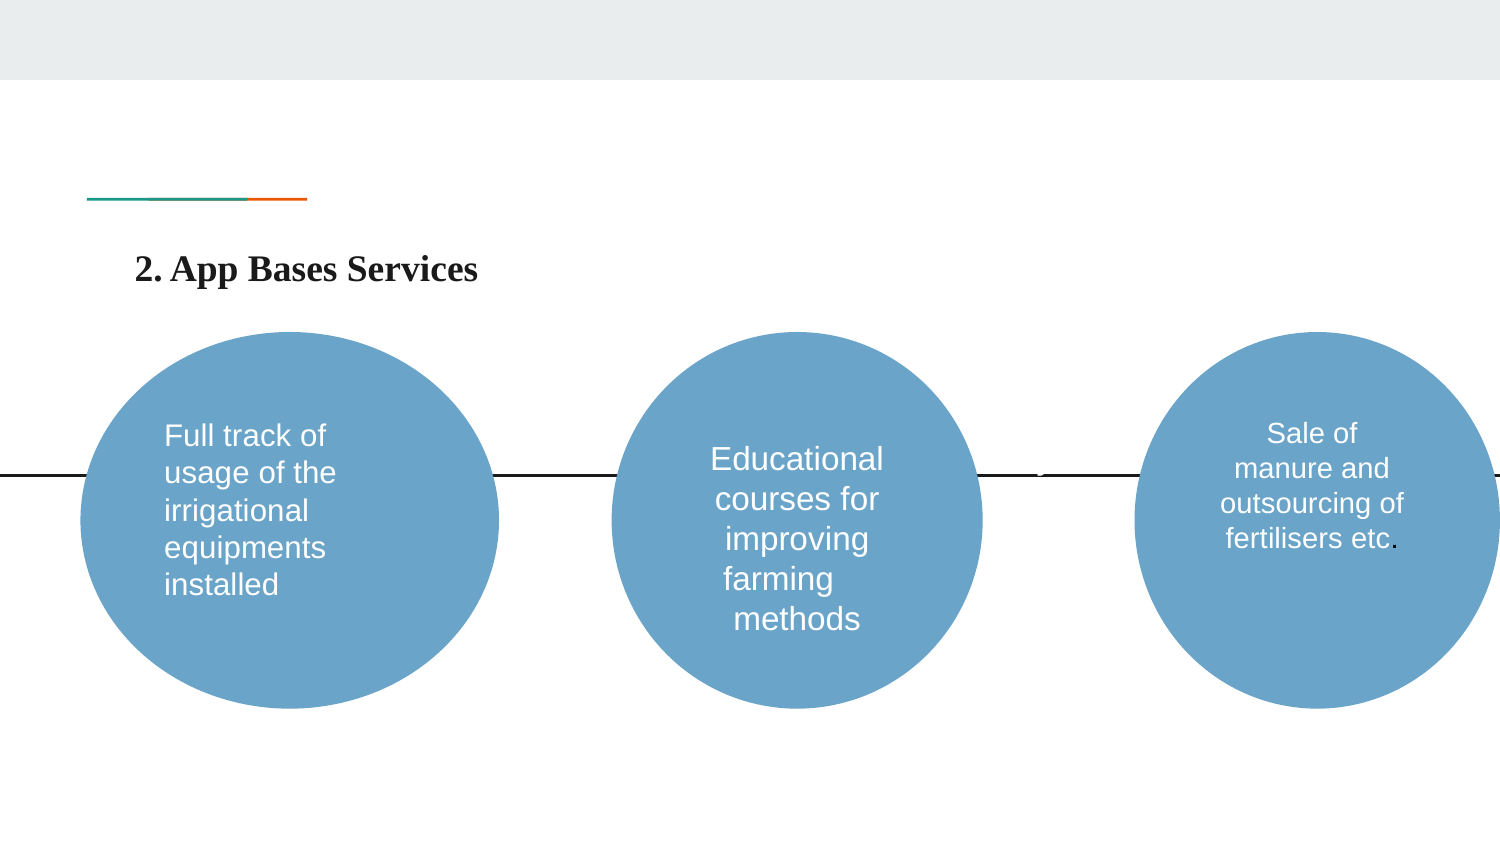

# 2. App Bases Services

Sale of manure and outsourcing of fertilisers etc.
Full track of usage of the irrigational equipments installed
Educational courses for improving farming     methods
Physical Computing
HTML, CSS,JS
User experience